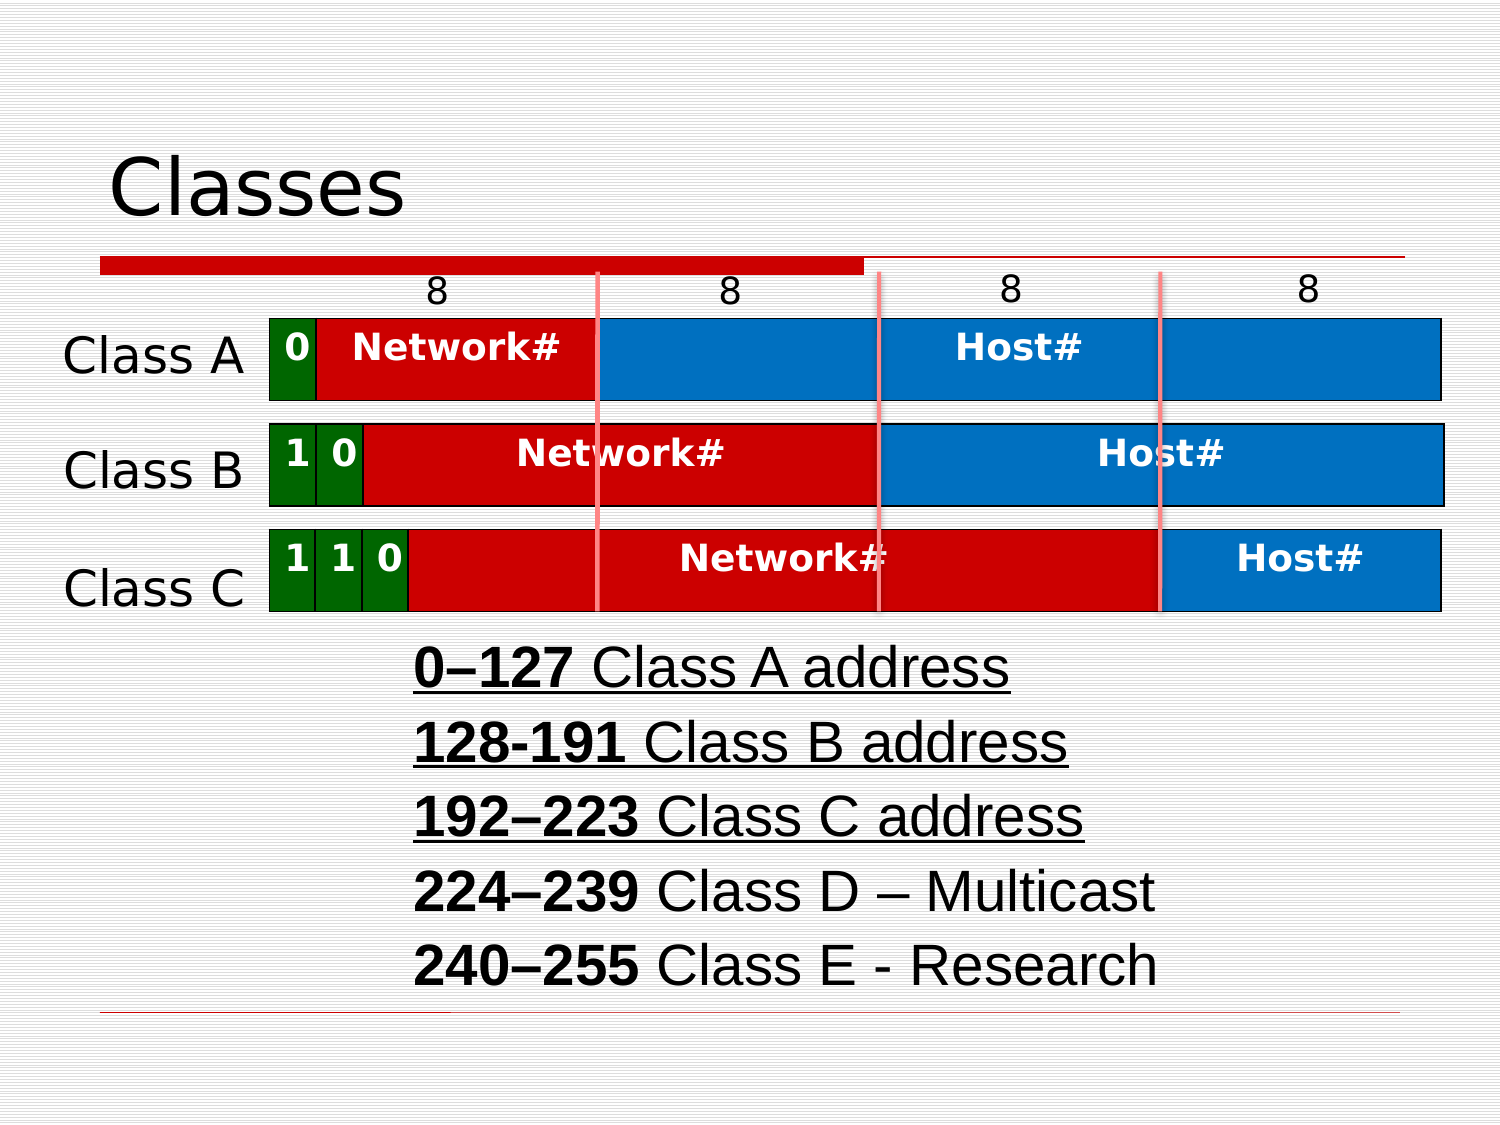

Classes
8
8
8
8
Class A
| 0 | Network# | Host# |
| --- | --- | --- |
| 1 | 0 | Network# | Host# |
| --- | --- | --- | --- |
Class B
| 1 | 1 | 0 | Network# | Host# |
| --- | --- | --- | --- | --- |
Class C
0–127 Class A address
128-191 Class B address
192–223 Class C address
224–239 Class D – Multicast
240–255 Class E - Research